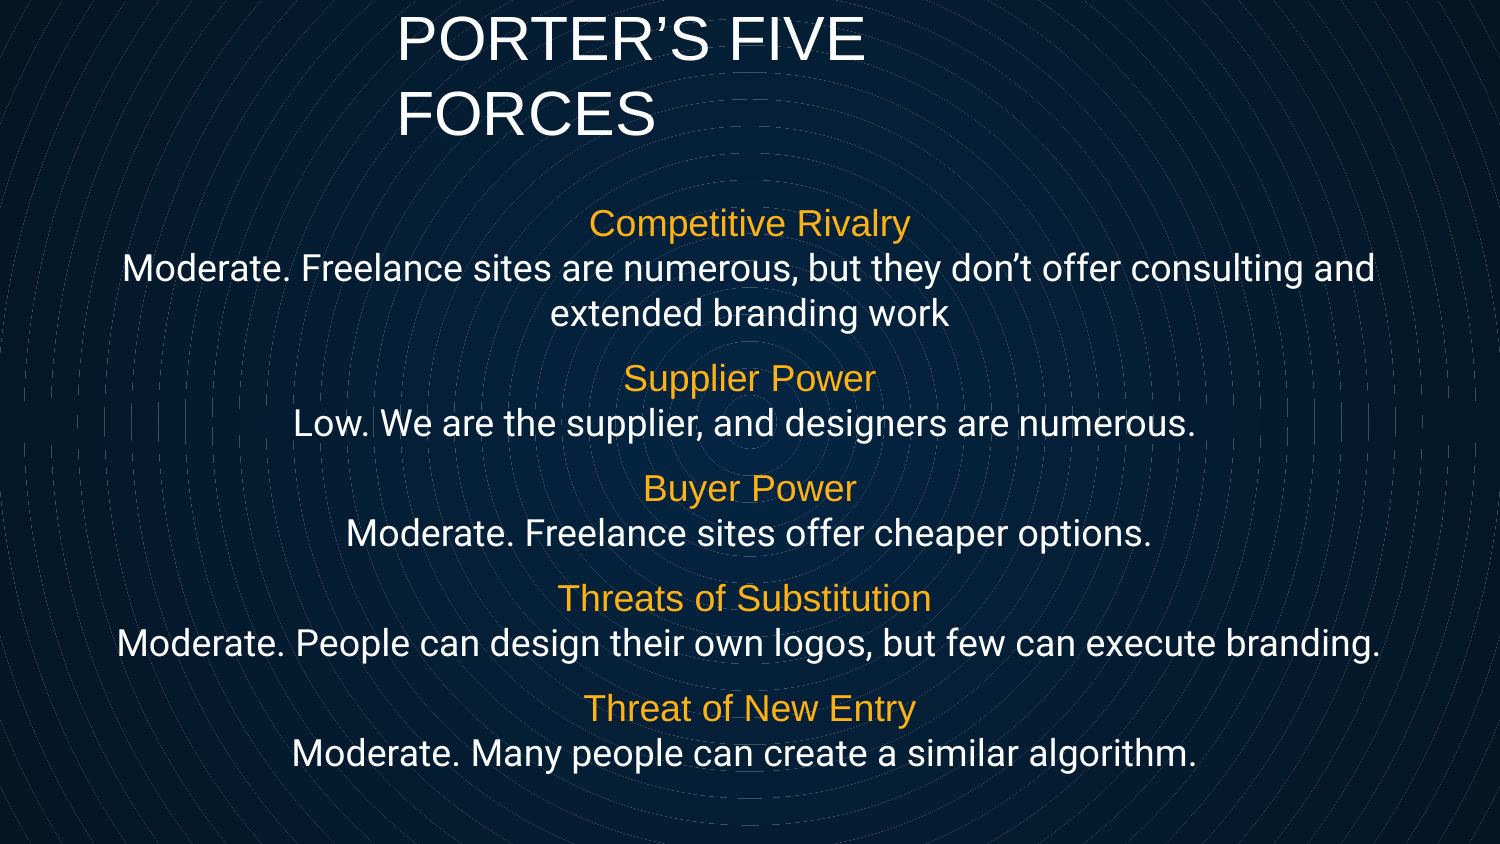

PORTER’S FIVE FORCES
# Competitive Rivalry
Moderate. Freelance sites are numerous, but they don’t offer consulting and extended branding work

Supplier Power
Low. We are the supplier, and designers are numerous.

Buyer Power
Moderate. Freelance sites offer cheaper options.

Threats of Substitution
Moderate. People can design their own logos, but few can execute branding.

Threat of New Entry
Moderate. Many people can create a similar algorithm.